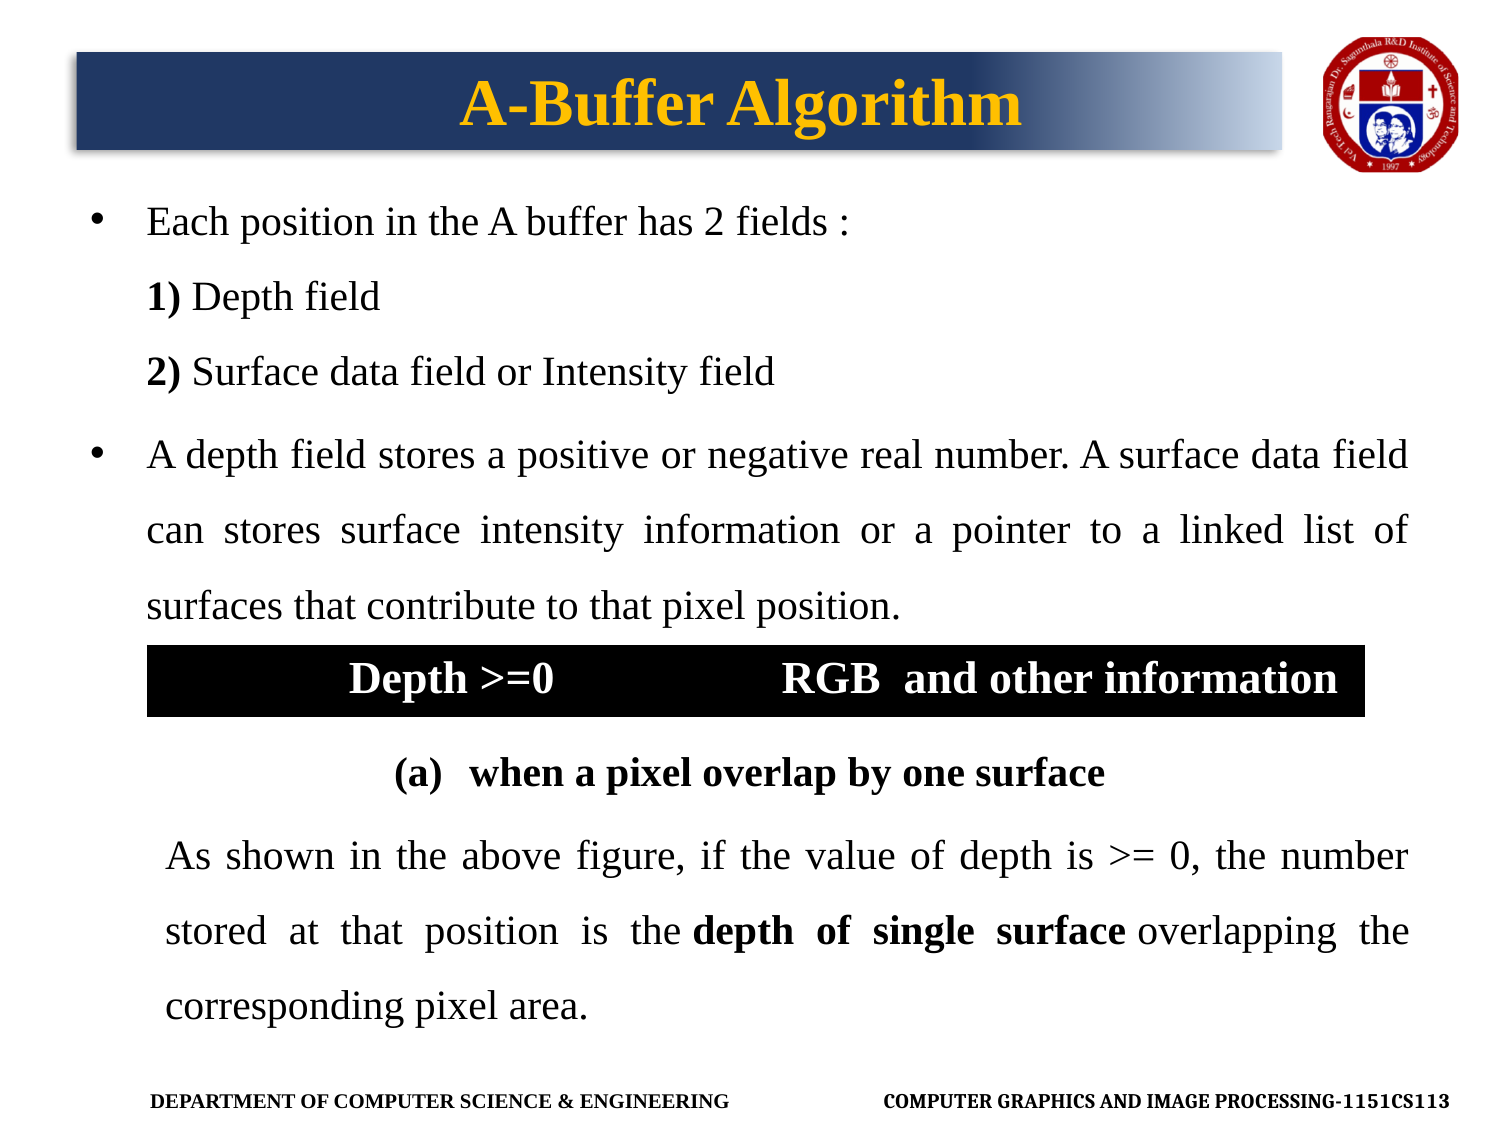

# A-Buffer Algorithm
Each position in the A buffer has 2 fields :
1) Depth field
2) Surface data field or Intensity field
A depth field stores a positive or negative real number. A surface data field can stores surface intensity information or a pointer to a linked list of surfaces that contribute to that pixel position.

when a pixel overlap by one surface
	As shown in the above figure, if the value of depth is >= 0, the number stored at that position is the depth of single surface overlapping the corresponding pixel area.

| Depth >=0 | RGB and other information |
| --- | --- |